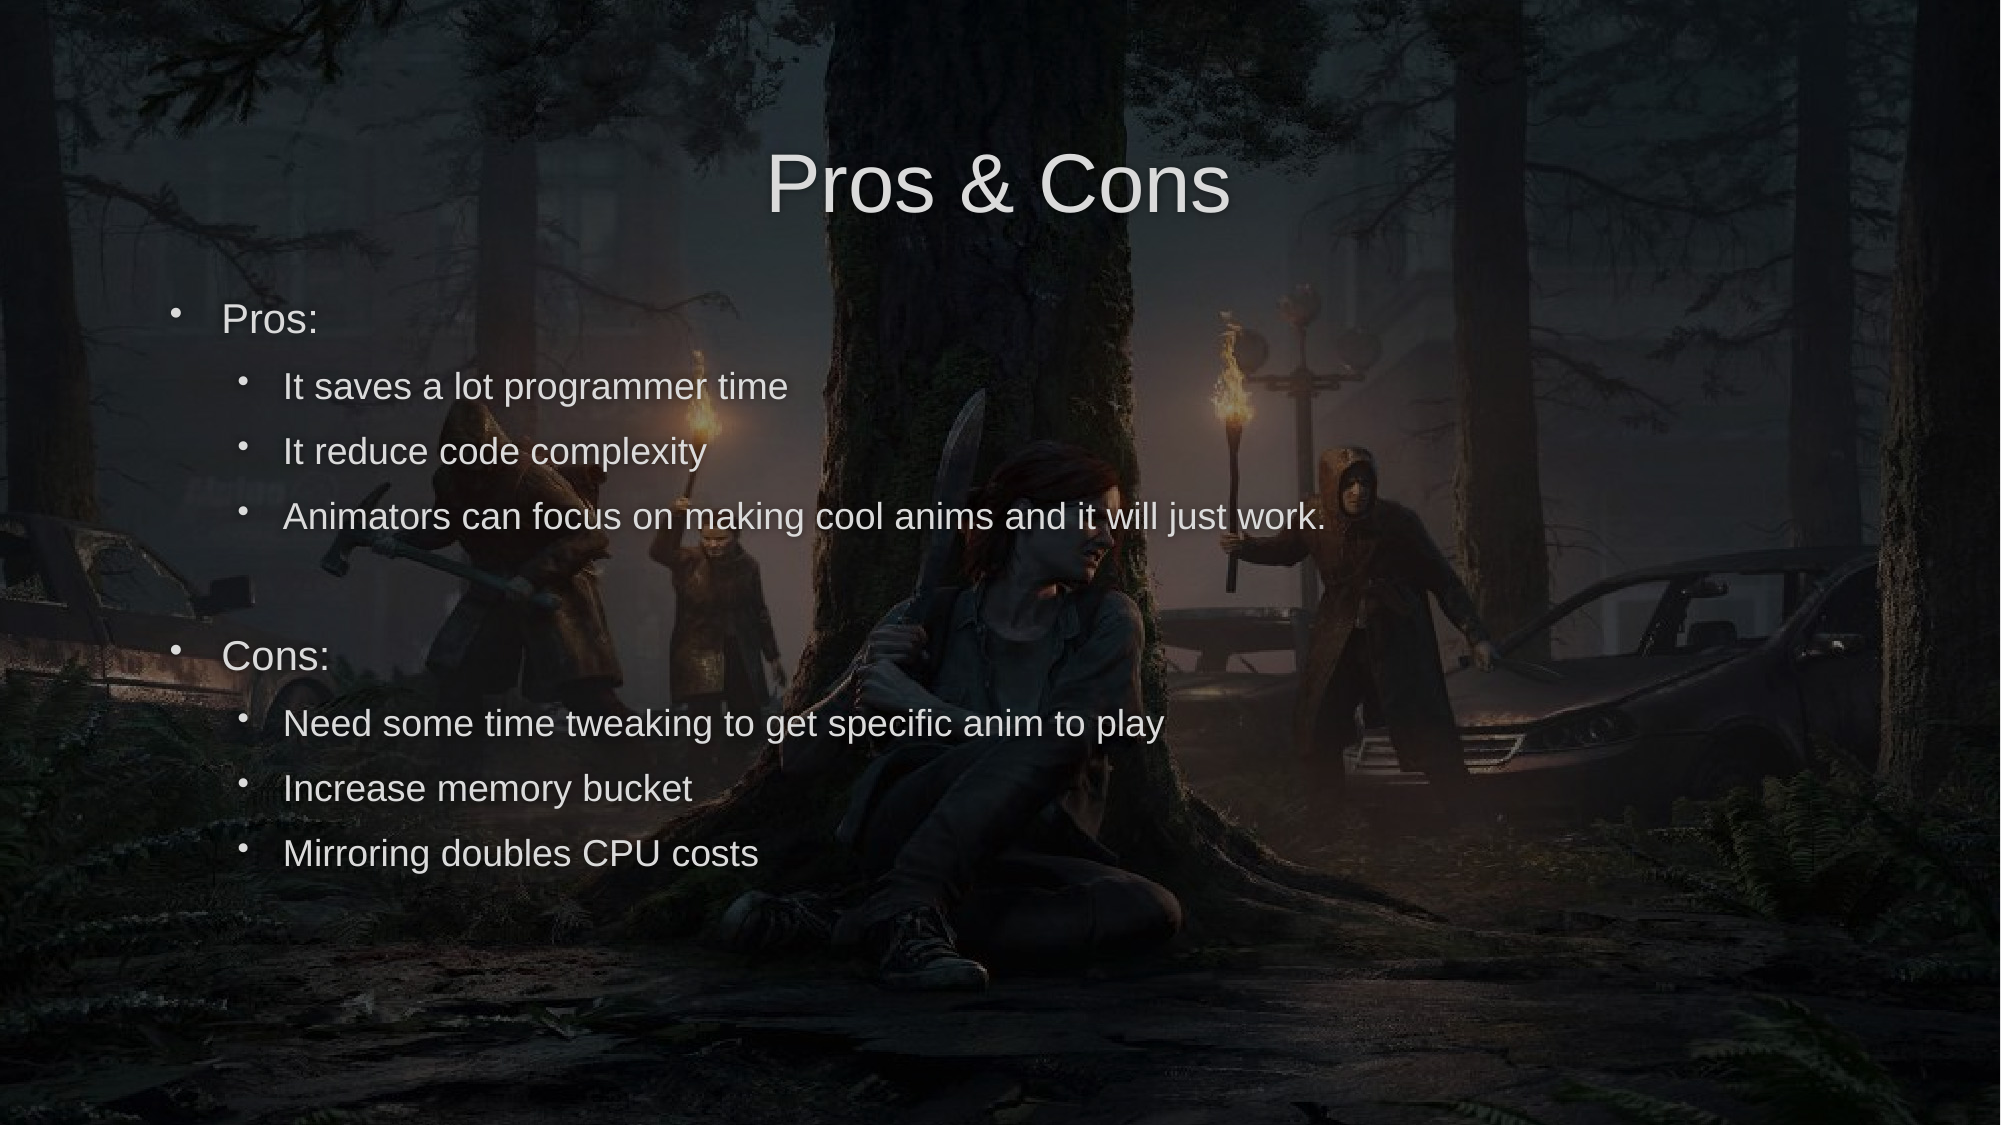

# Pros & Cons
Pros:
It saves a lot programmer time
It reduce code complexity
Animators can focus on making cool anims and it will just work.

Cons:
Need some time tweaking to get specific anim to play
Increase memory bucket
Mirroring doubles CPU costs